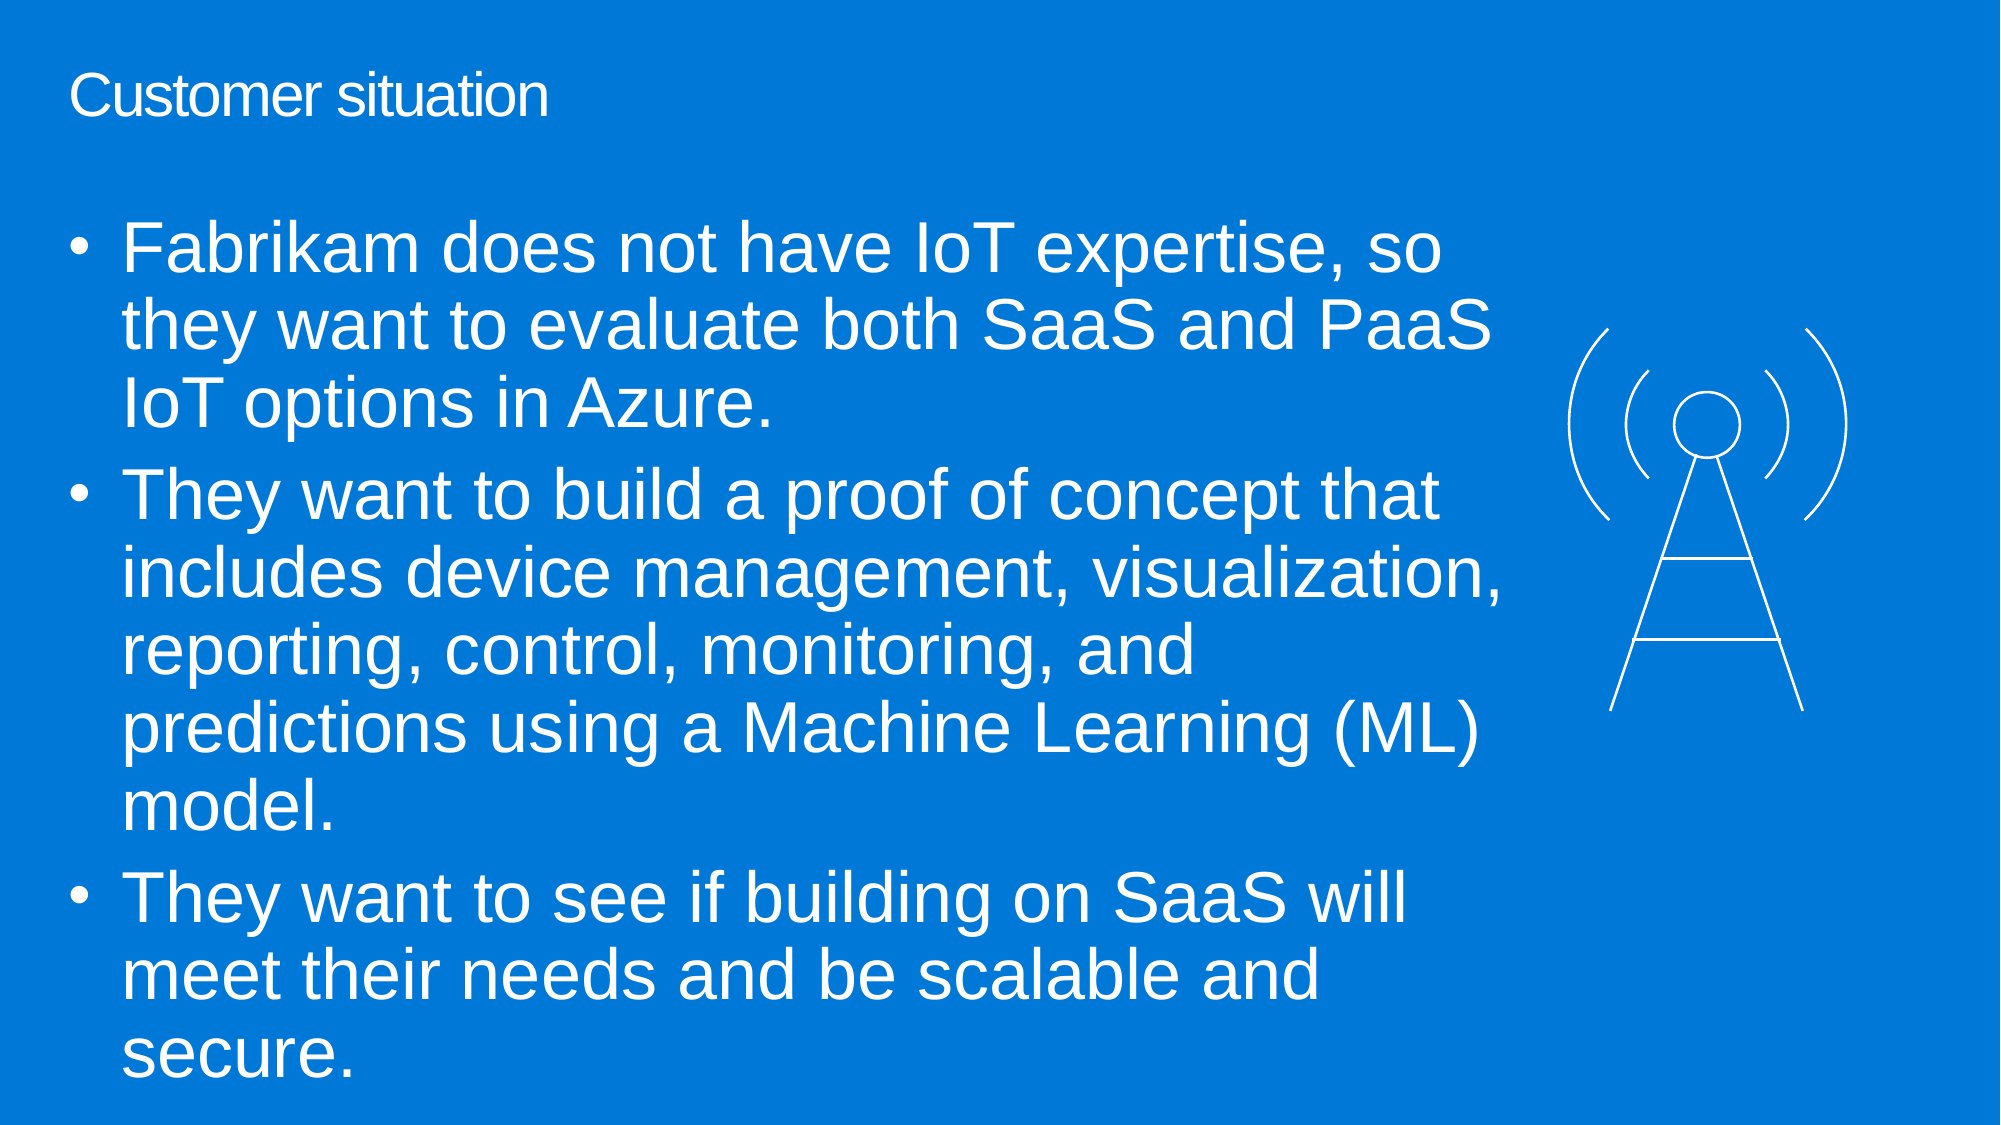

# Customer situation
Fabrikam does not have IoT expertise, so they want to evaluate both SaaS and PaaS IoT options in Azure.
They want to build a proof of concept that includes device management, visualization, reporting, control, monitoring, and predictions using a Machine Learning (ML) model.
They want to see if building on SaaS will meet their needs and be scalable and secure.